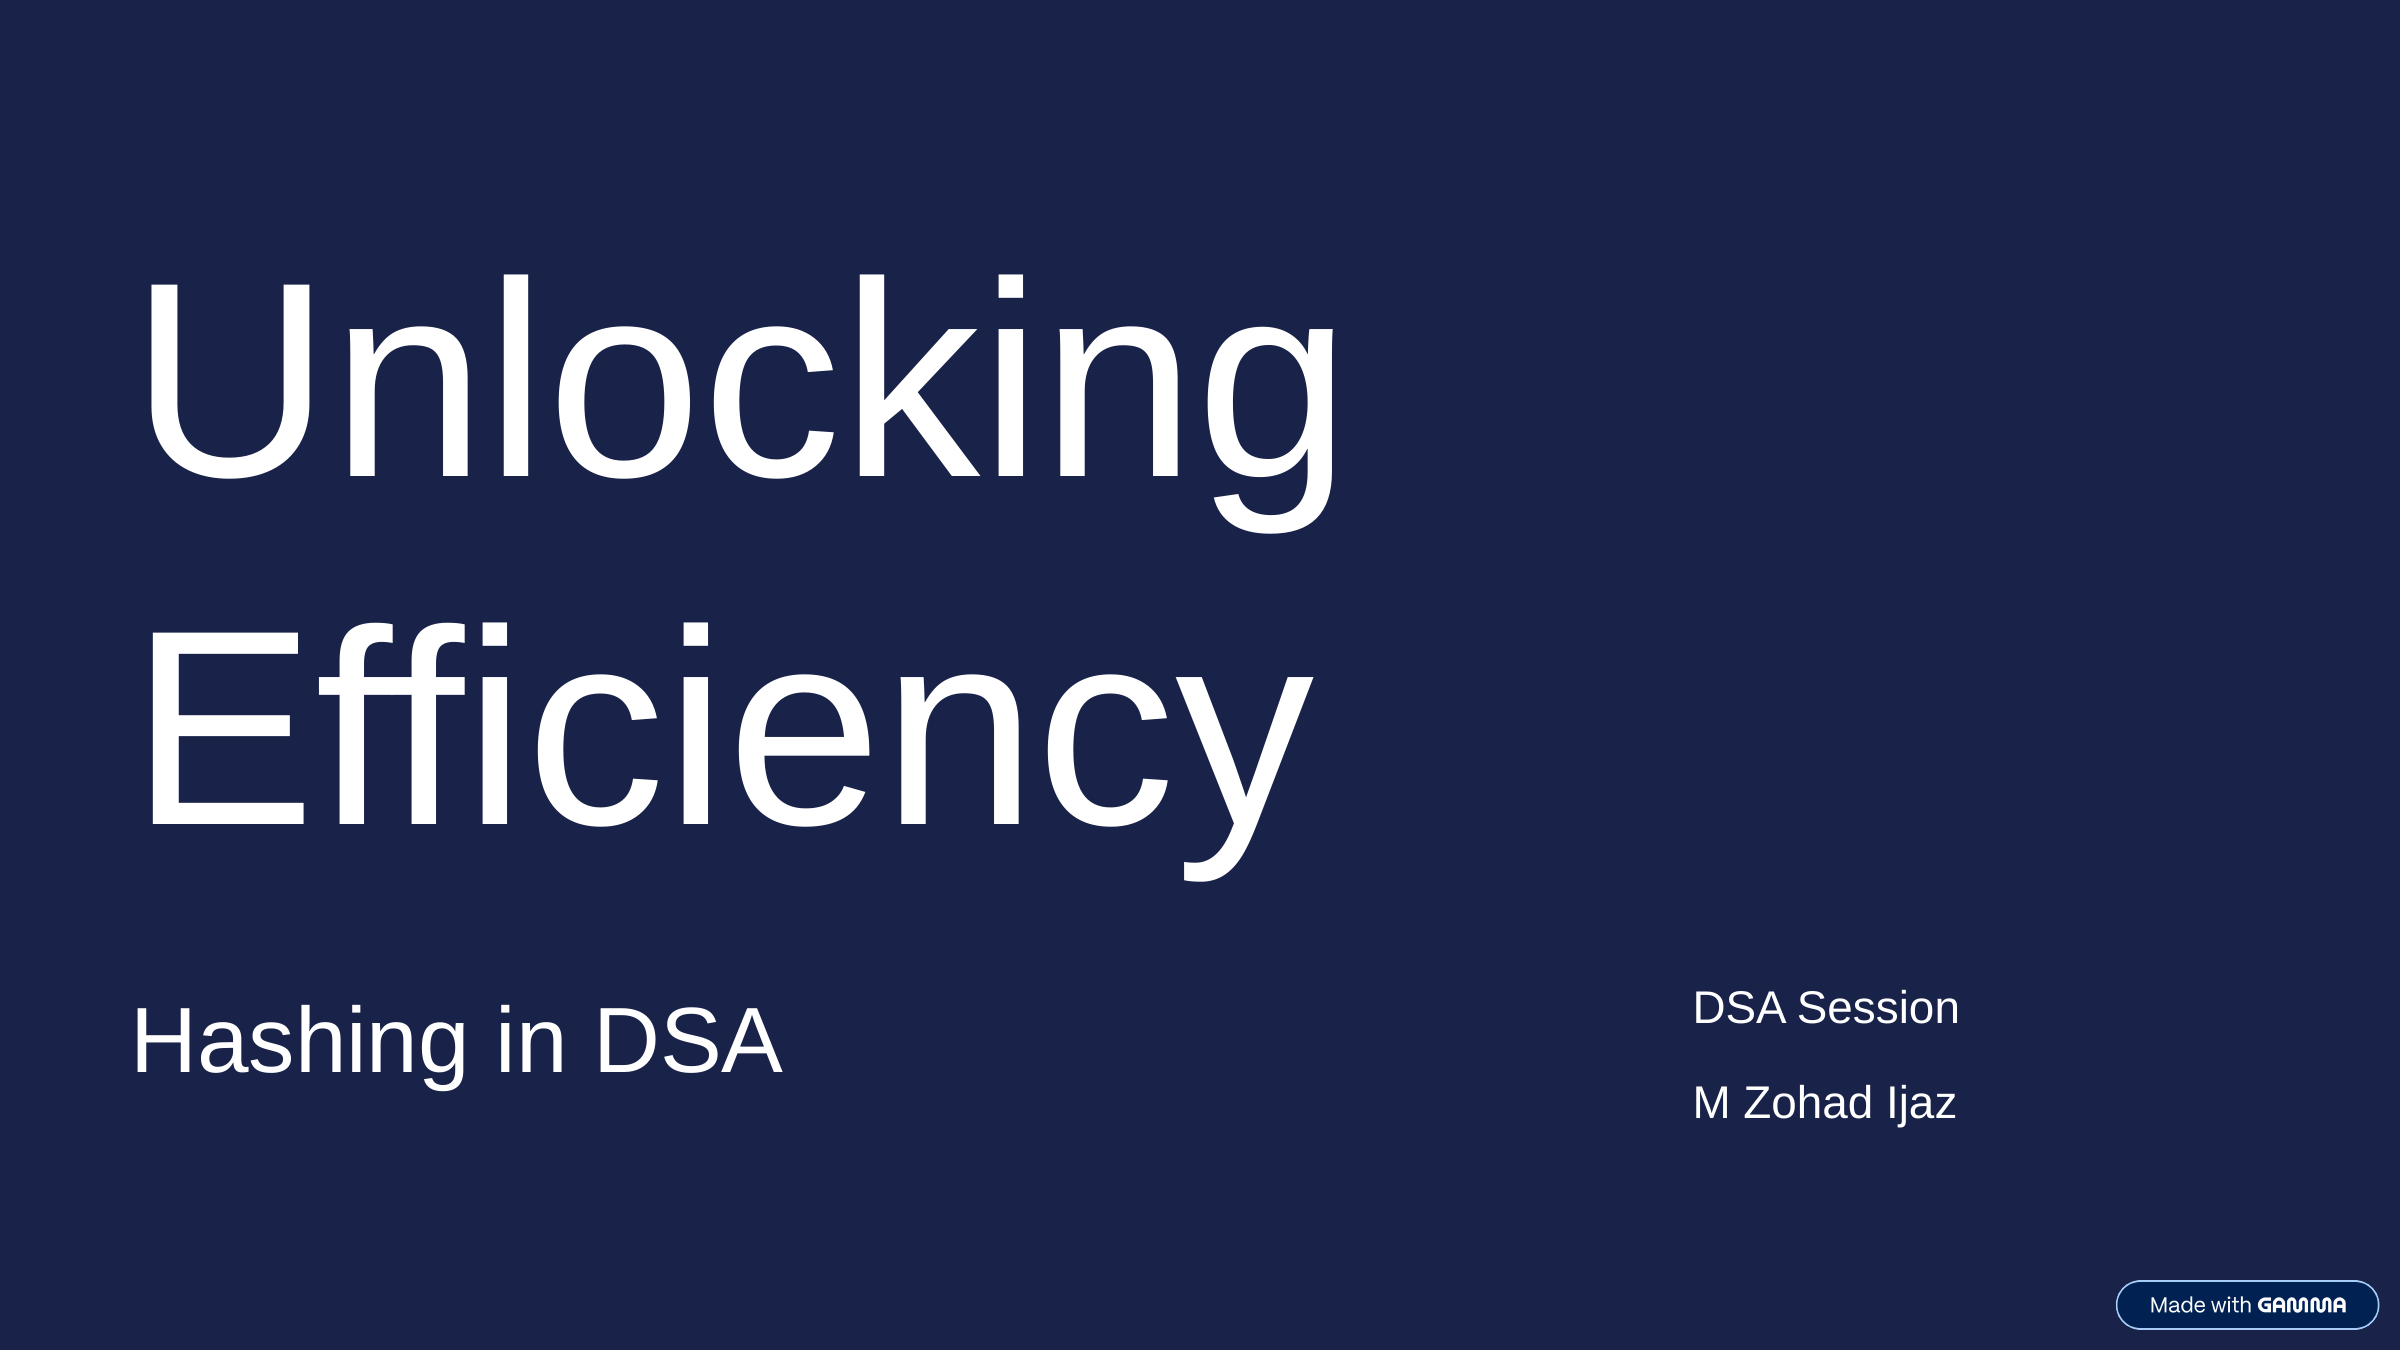

Unlocking Efficiency
Hashing in DSA
DSA Session
M Zohad Ijaz